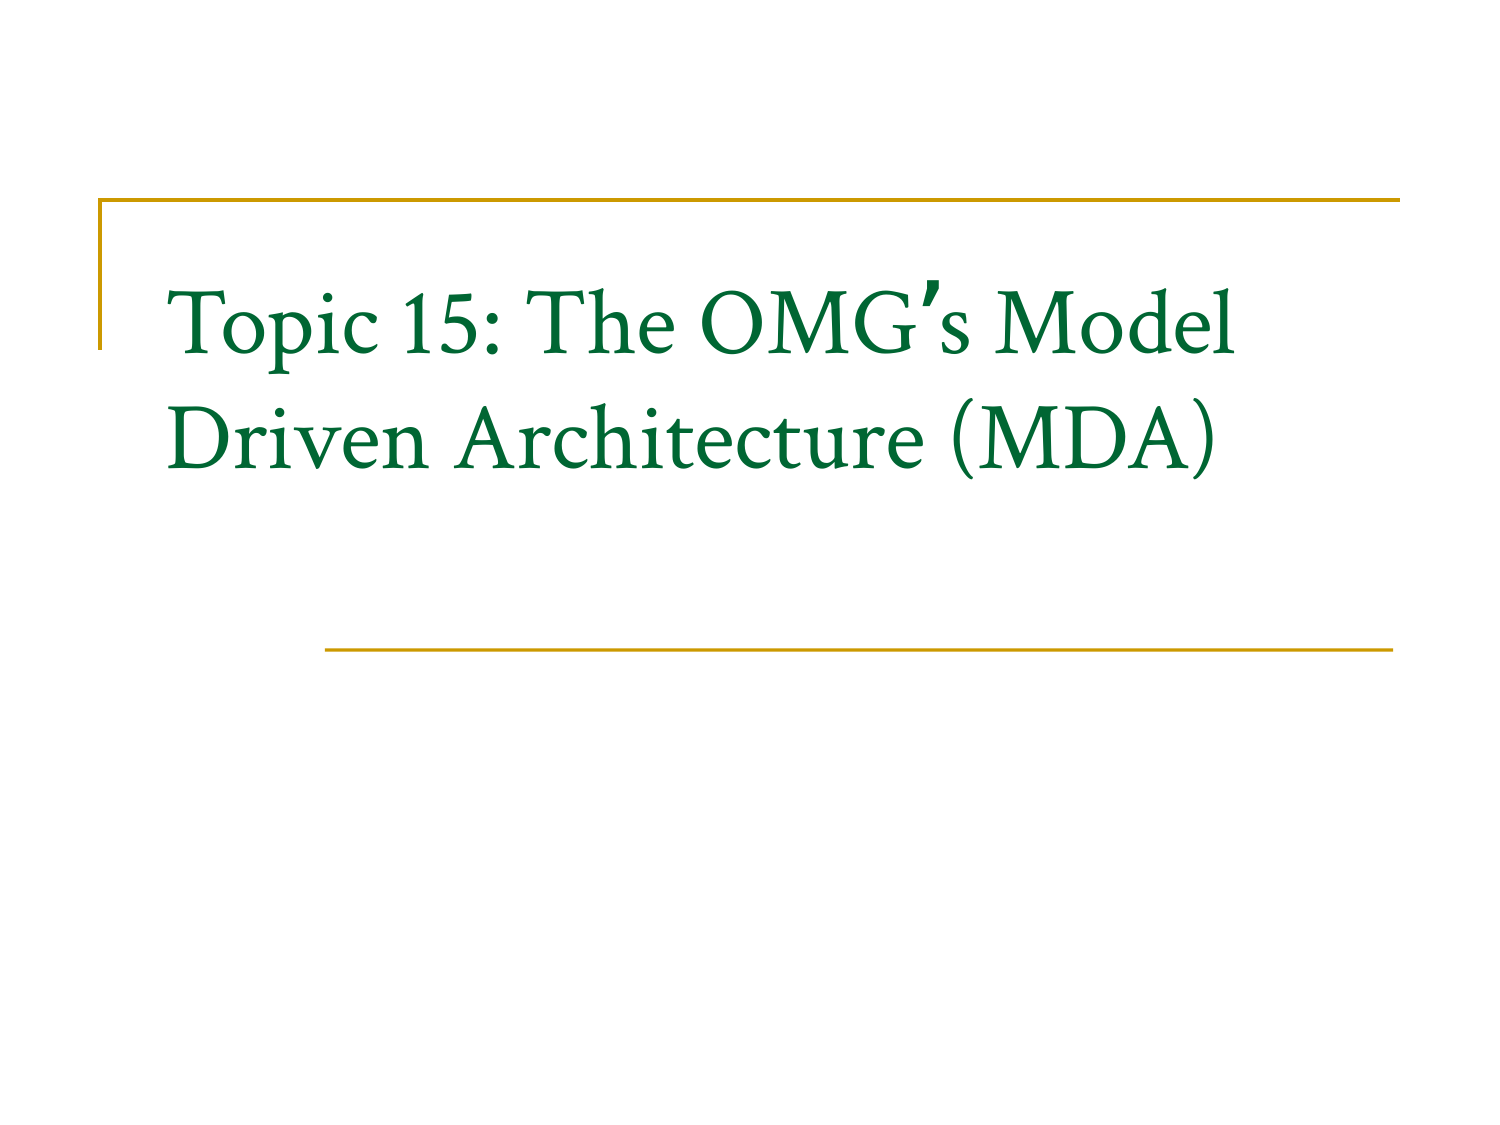

# Topic 15: The OMG’s Model Driven Architecture (MDA)